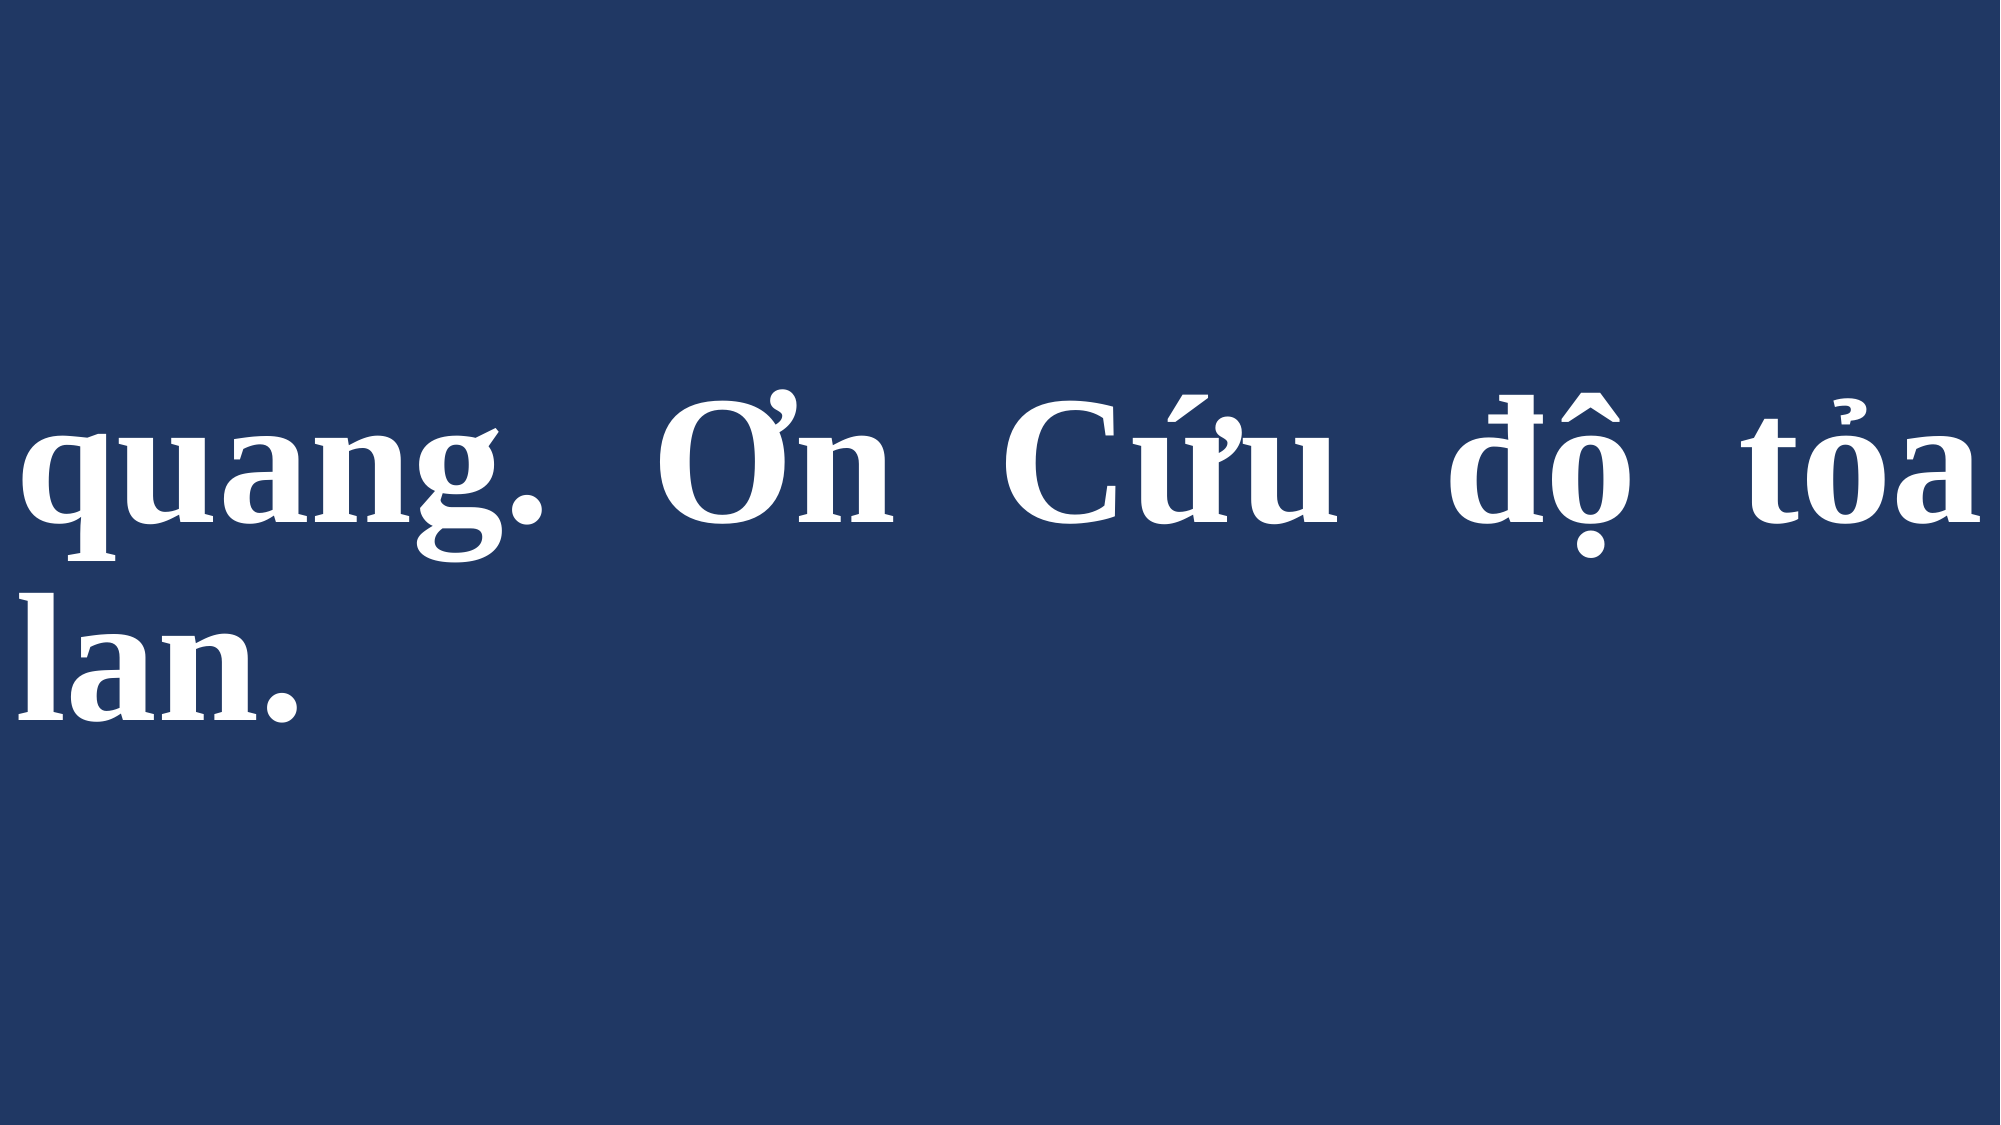

# quang. Ơn Cứu độ tỏa lan.